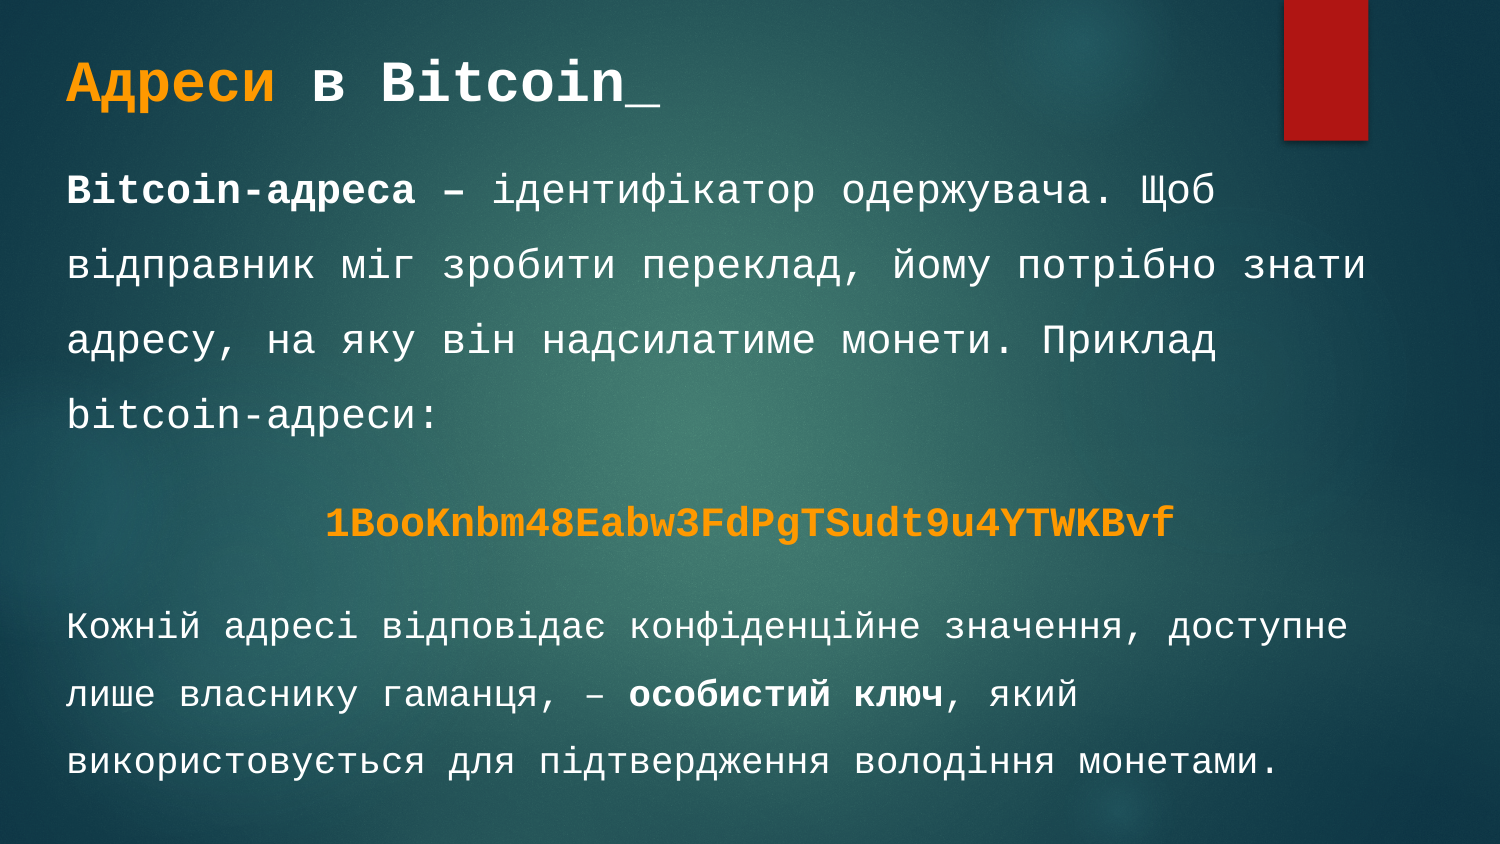

Адреси в Bitcoin_
Bitcoin-адреса – ідентифікатор одержувача. Щоб відправник міг зробити переклад, йому потрібно знати адресу, на яку він надсилатиме монети. Приклад bitcoin-адреси:
1BooKnbm48Eabw3FdPgTSudt9u4YTWKBvf
Кожній адресі відповідає конфіденційне значення, доступне лише власнику гаманця, – особистий ключ, який використовується для підтвердження володіння монетами.